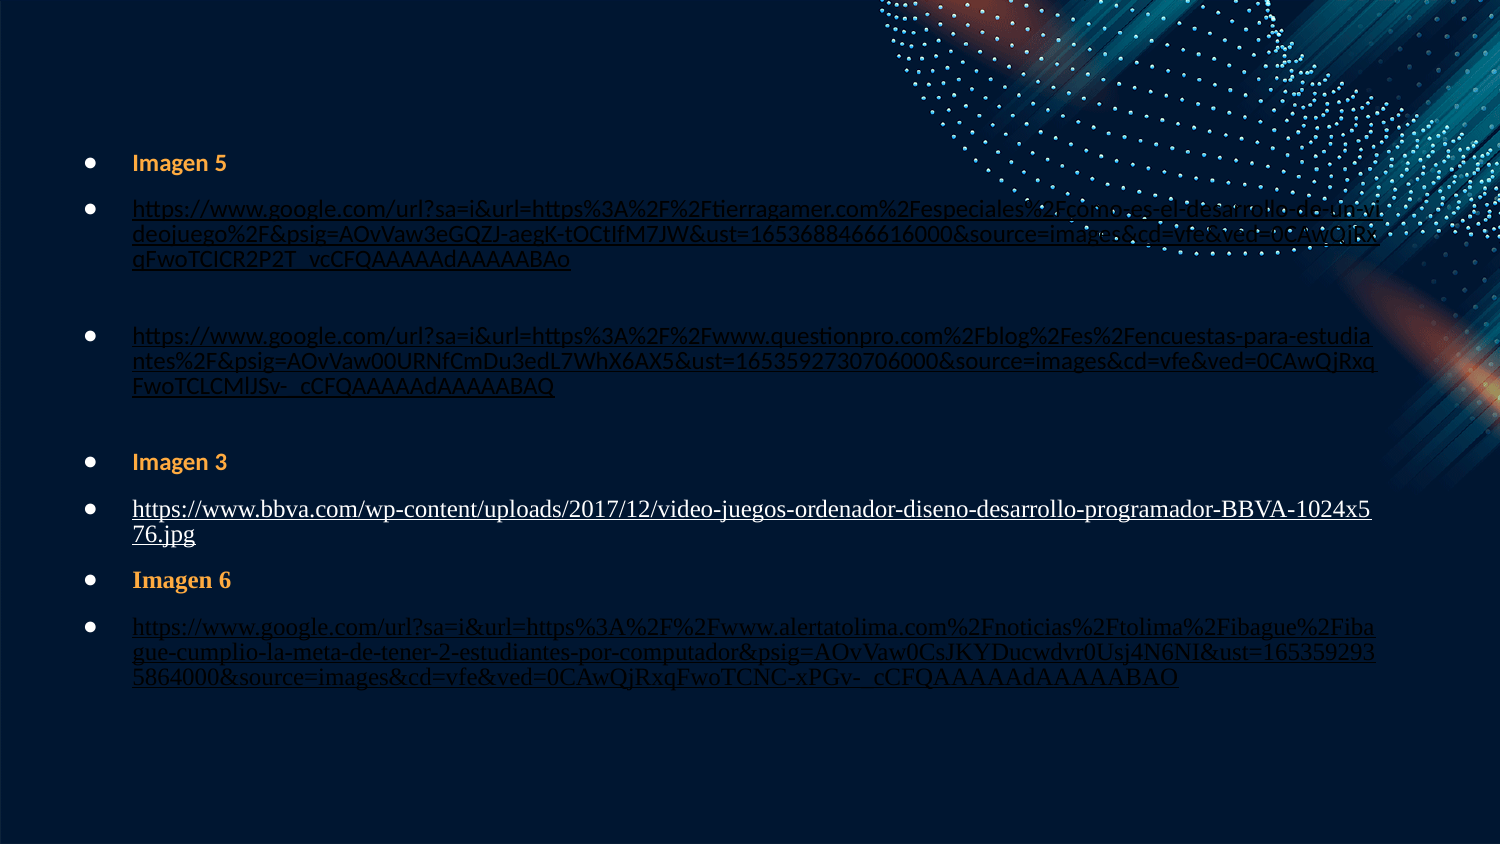

Imagen 5
https://www.google.com/url?sa=i&url=https%3A%2F%2Ftierragamer.com%2Fespeciales%2Fcomo-es-el-desarrollo-de-un-videojuego%2F&psig=AOvVaw3eGQZJ-aegK-tOCtIfM7JW&ust=1653688466616000&source=images&cd=vfe&ved=0CAwQjRxqFwoTCICR2P2T_vcCFQAAAAAdAAAAABAo
https://www.google.com/url?sa=i&url=https%3A%2F%2Fwww.questionpro.com%2Fblog%2Fes%2Fencuestas-para-estudiantes%2F&psig=AOvVaw00URNfCmDu3edL7WhX6AX5&ust=1653592730706000&source=images&cd=vfe&ved=0CAwQjRxqFwoTCLCMlJSv-_cCFQAAAAAdAAAAABAQ
Imagen 3
https://www.bbva.com/wp-content/uploads/2017/12/video-juegos-ordenador-diseno-desarrollo-programador-BBVA-1024x576.jpg
Imagen 6
https://www.google.com/url?sa=i&url=https%3A%2F%2Fwww.alertatolima.com%2Fnoticias%2Ftolima%2Fibague%2Fibague-cumplio-la-meta-de-tener-2-estudiantes-por-computador&psig=AOvVaw0CsJKYDucwdvr0Usj4N6NI&ust=1653592935864000&source=images&cd=vfe&ved=0CAwQjRxqFwoTCNC-xPGv-_cCFQAAAAAdAAAAABAO